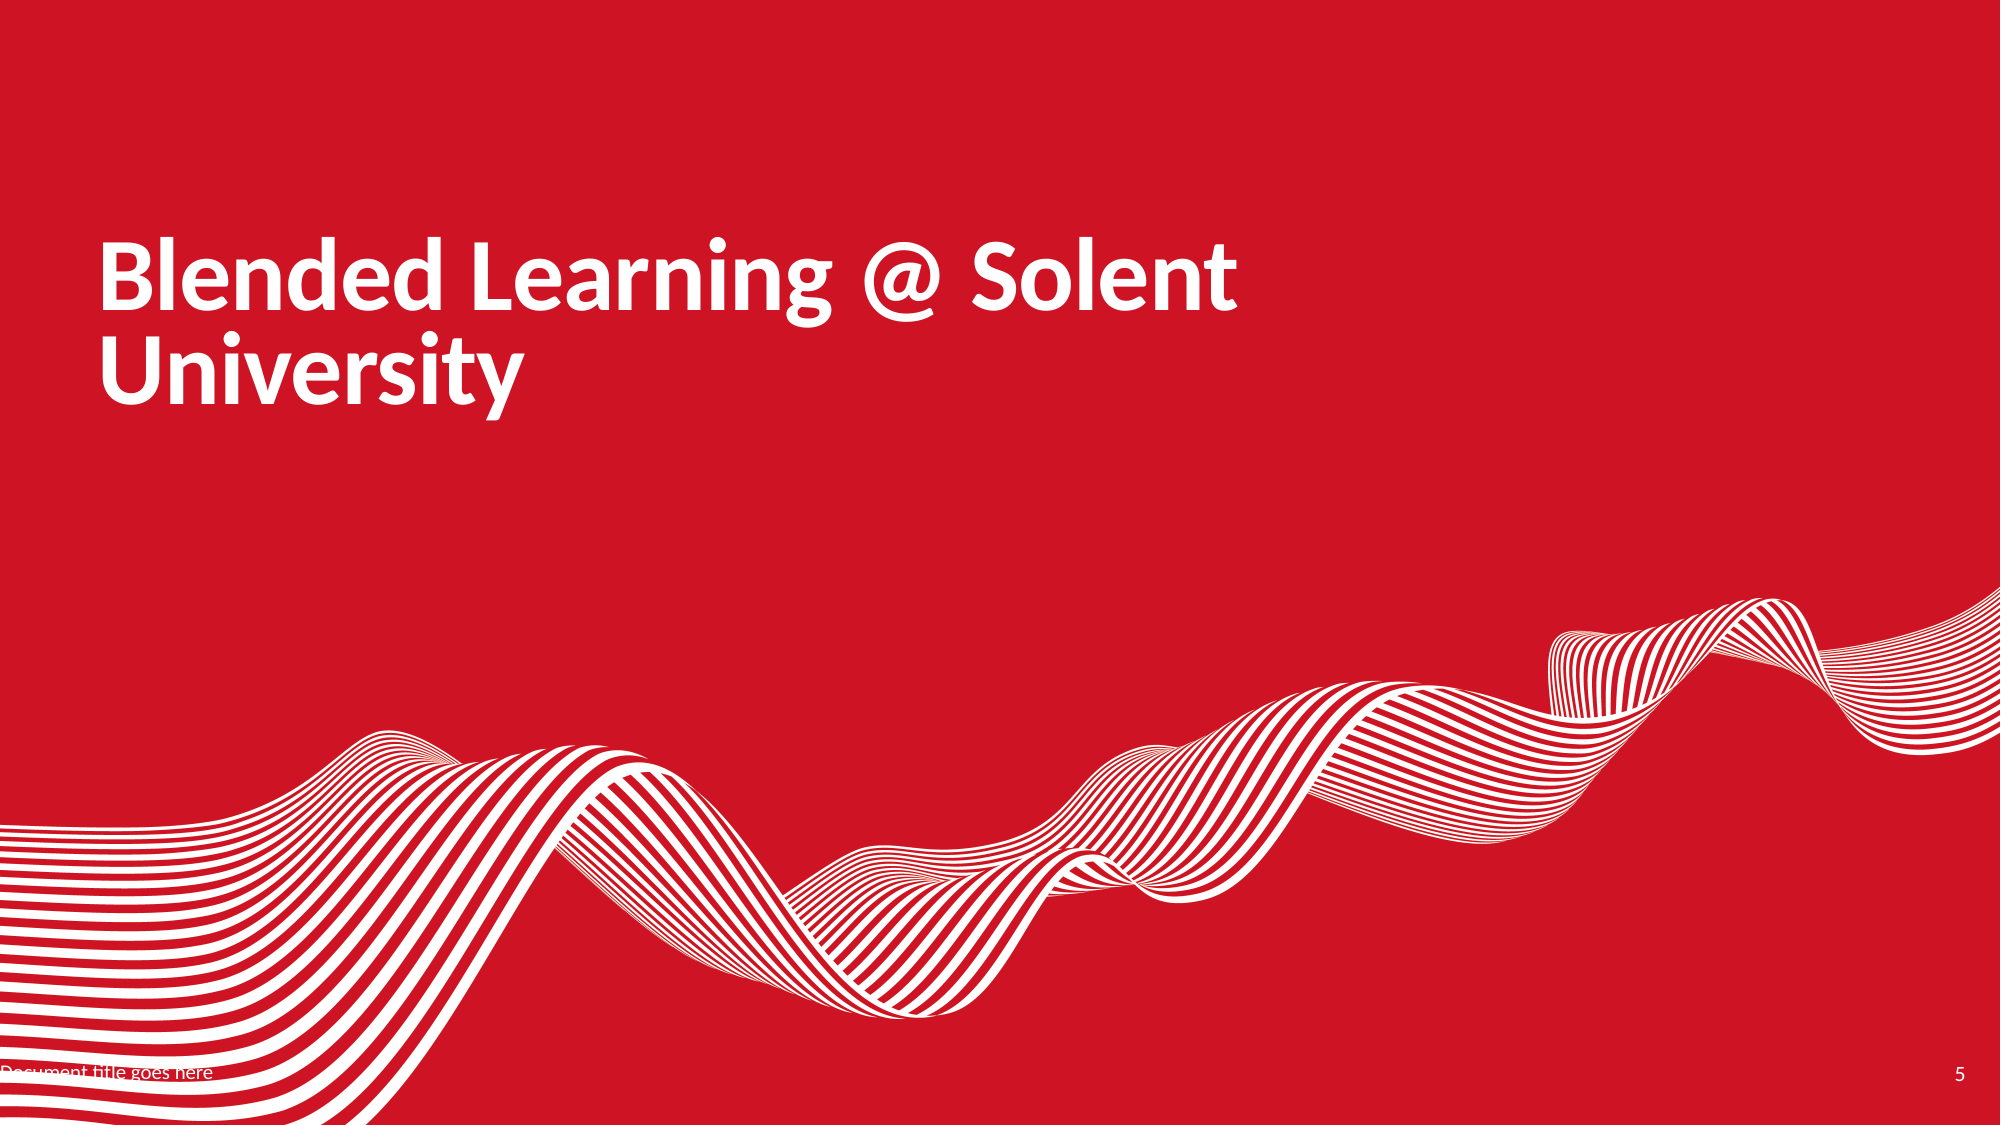

# Blended Learning @ Solent University

5
Document title goes here